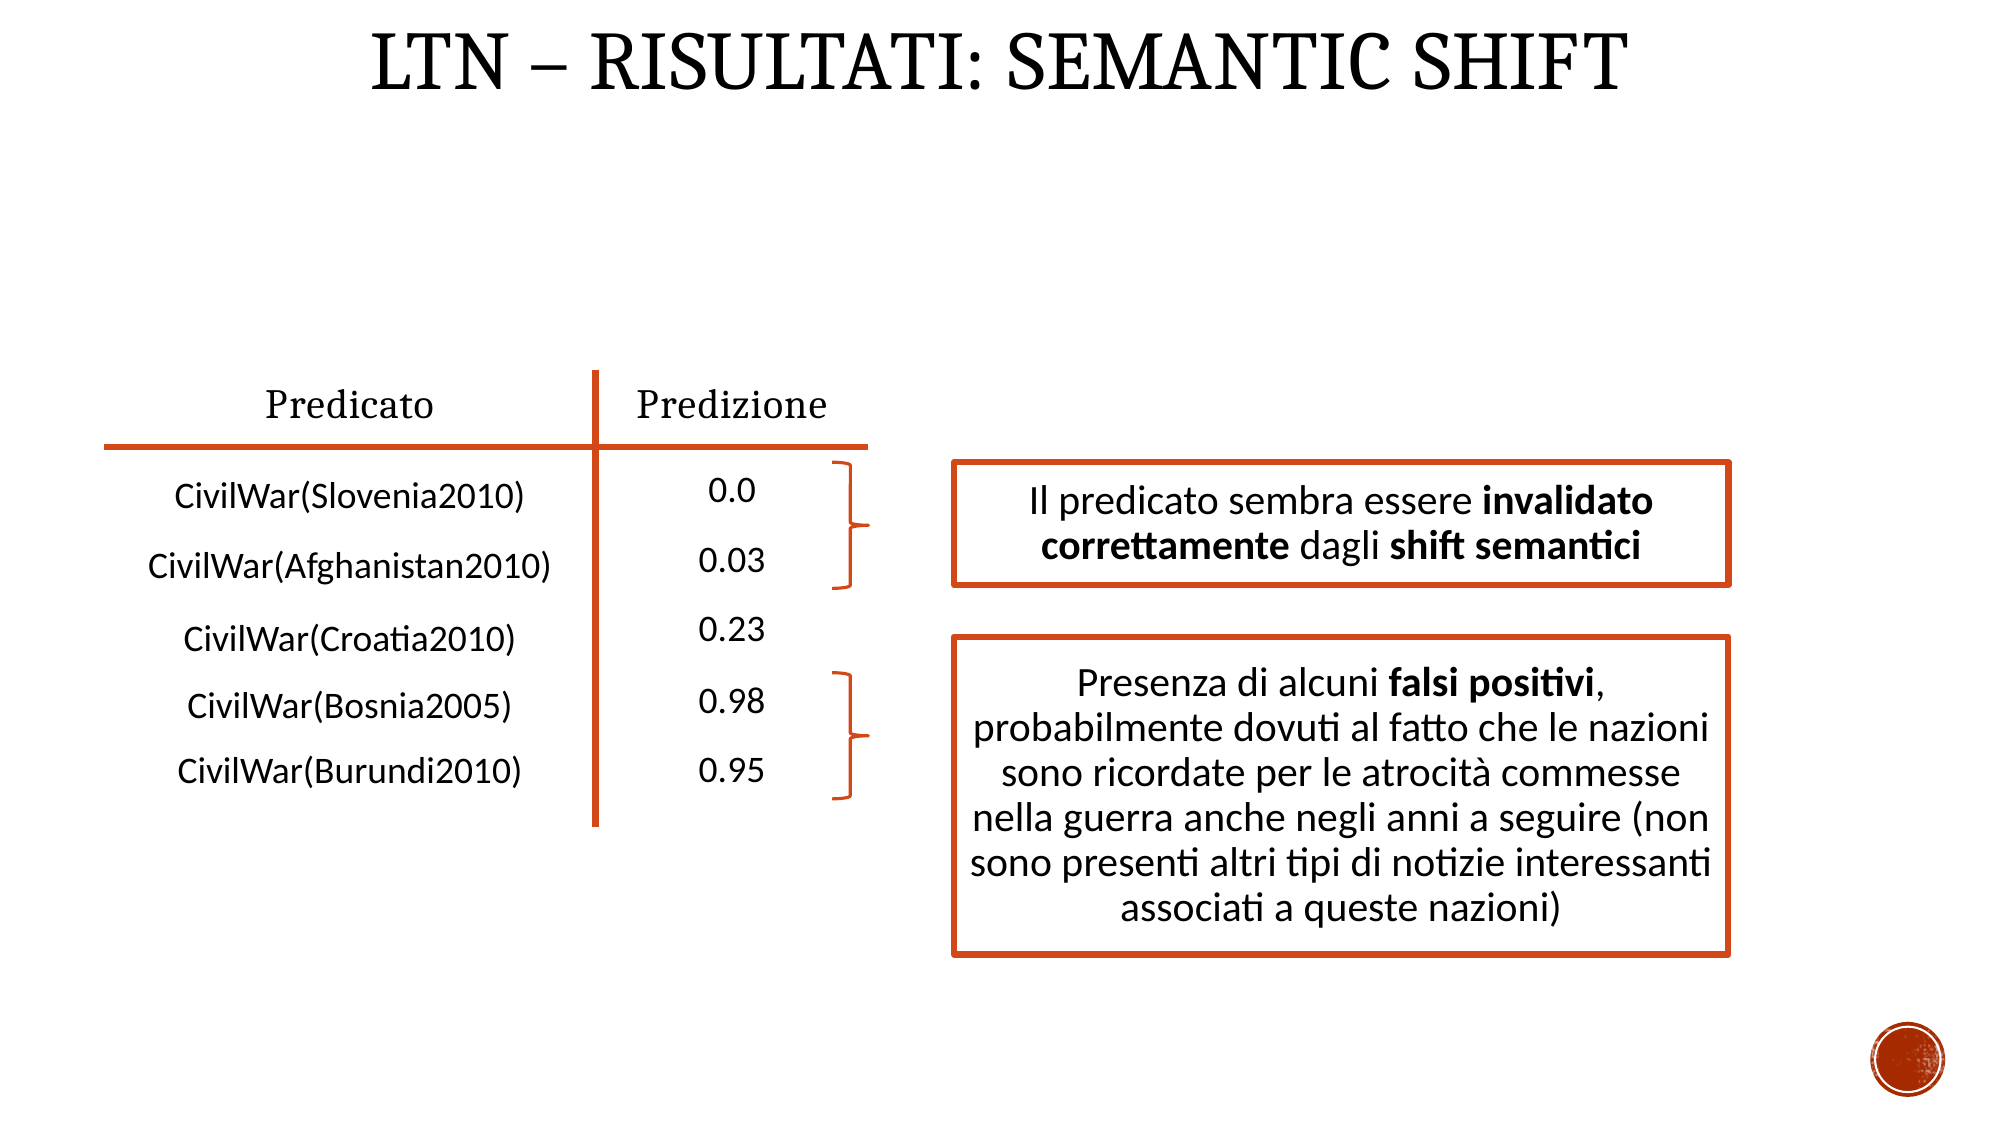

# ltn – risultati: semantic shift
Predizione
Predicato
0.0

Il predicato sembra essere invalidato correttamente dagli shift semantici
CivilWar(Slovenia2010)
0.03
CivilWar(Afghanistan2010)
0.23
CivilWar(Croatia2010)
Presenza di alcuni falsi positivi, probabilmente dovuti al fatto che le nazioni sono ricordate per le atrocità commesse nella guerra anche negli anni a seguire (non sono presenti altri tipi di notizie interessanti associati a queste nazioni)
0.98

CivilWar(Bosnia2005)
0.95
CivilWar(Burundi2010)